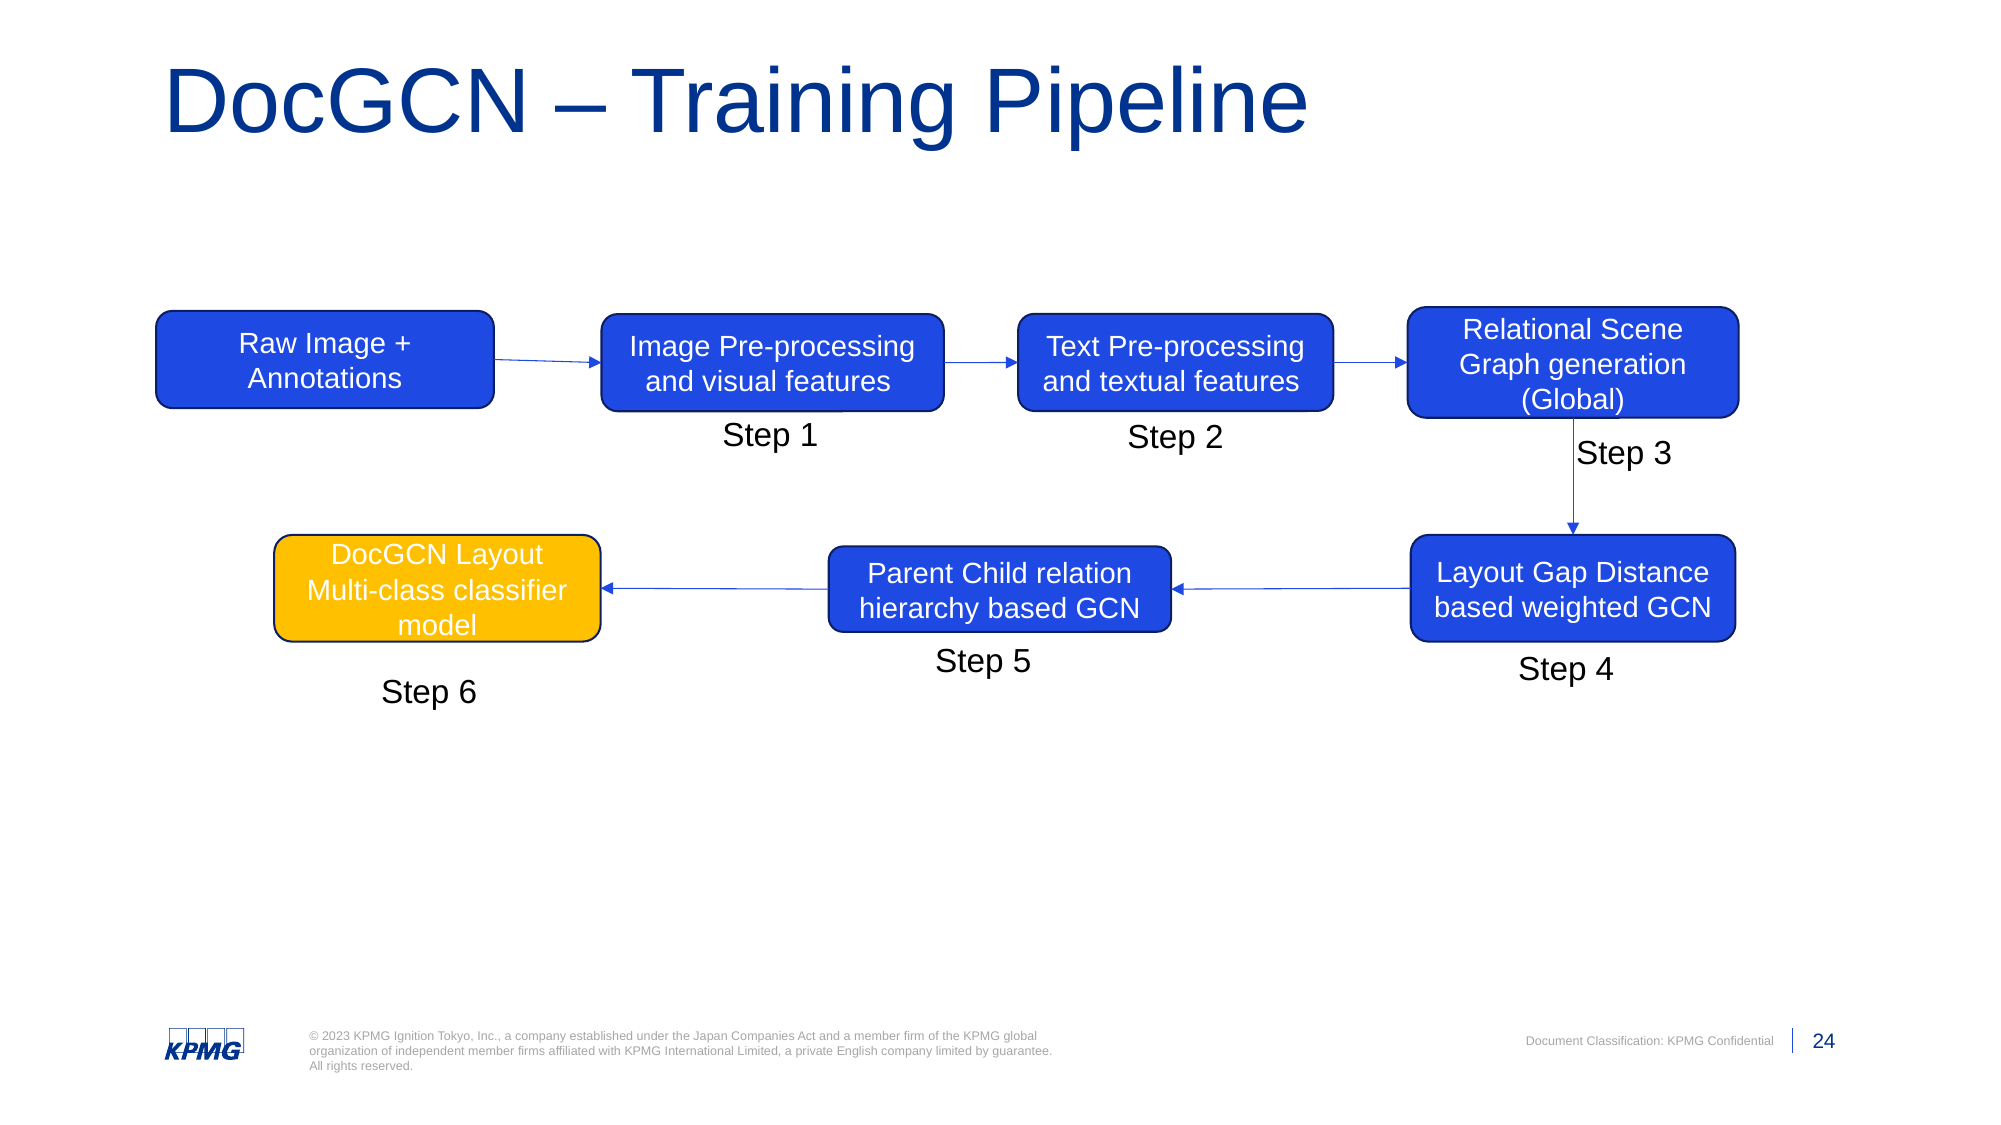

# DocGCN – Training Pipeline

Relational Scene Graph generation (Global)
Raw Image + Annotations
Text Pre-processing and textual features
Image Pre-processing and visual features
Step 1
Step 2
Step 3
DocGCN Layout Multi-class classifier model
Layout Gap Distance based weighted GCN
Parent Child relation hierarchy based GCN
Step 5
Step 4
Step 6